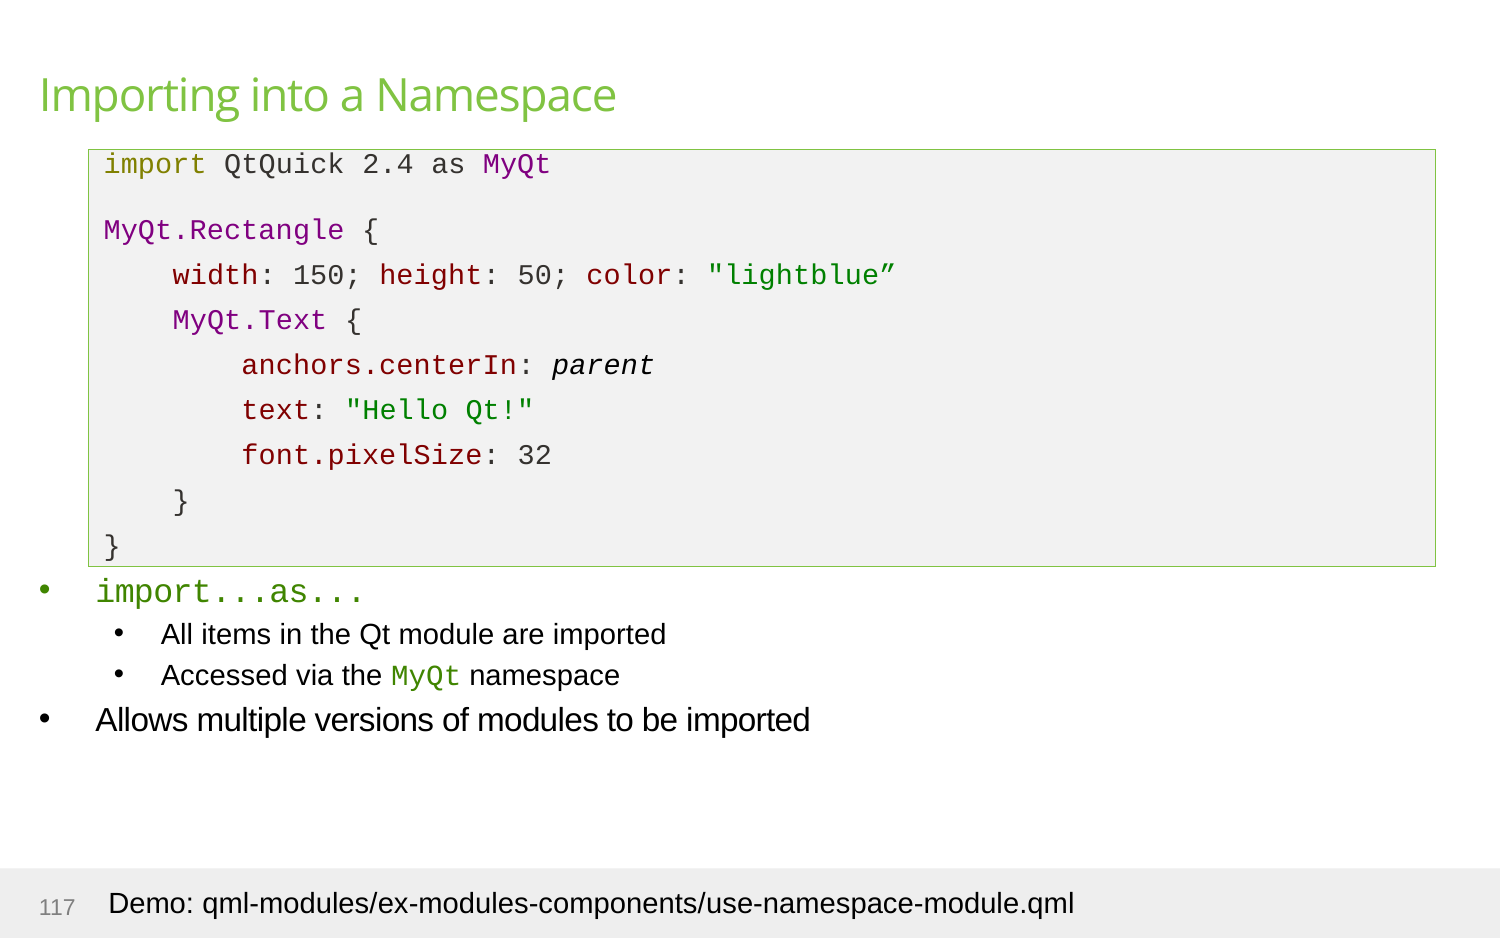

# Importing into a Namespace
import QtQuick 2.4 as MyQt
MyQt.Rectangle {
    width: 150; height: 50; color: "lightblue”
    MyQt.Text {
        anchors.centerIn: parent
        text: "Hello Qt!"
        font.pixelSize: 32
    }
}
import...as...
All items in the Qt module are imported
Accessed via the MyQt namespace
Allows multiple versions of modules to be imported
117
Demo: qml-modules/ex-modules-components/use-namespace-module.qml